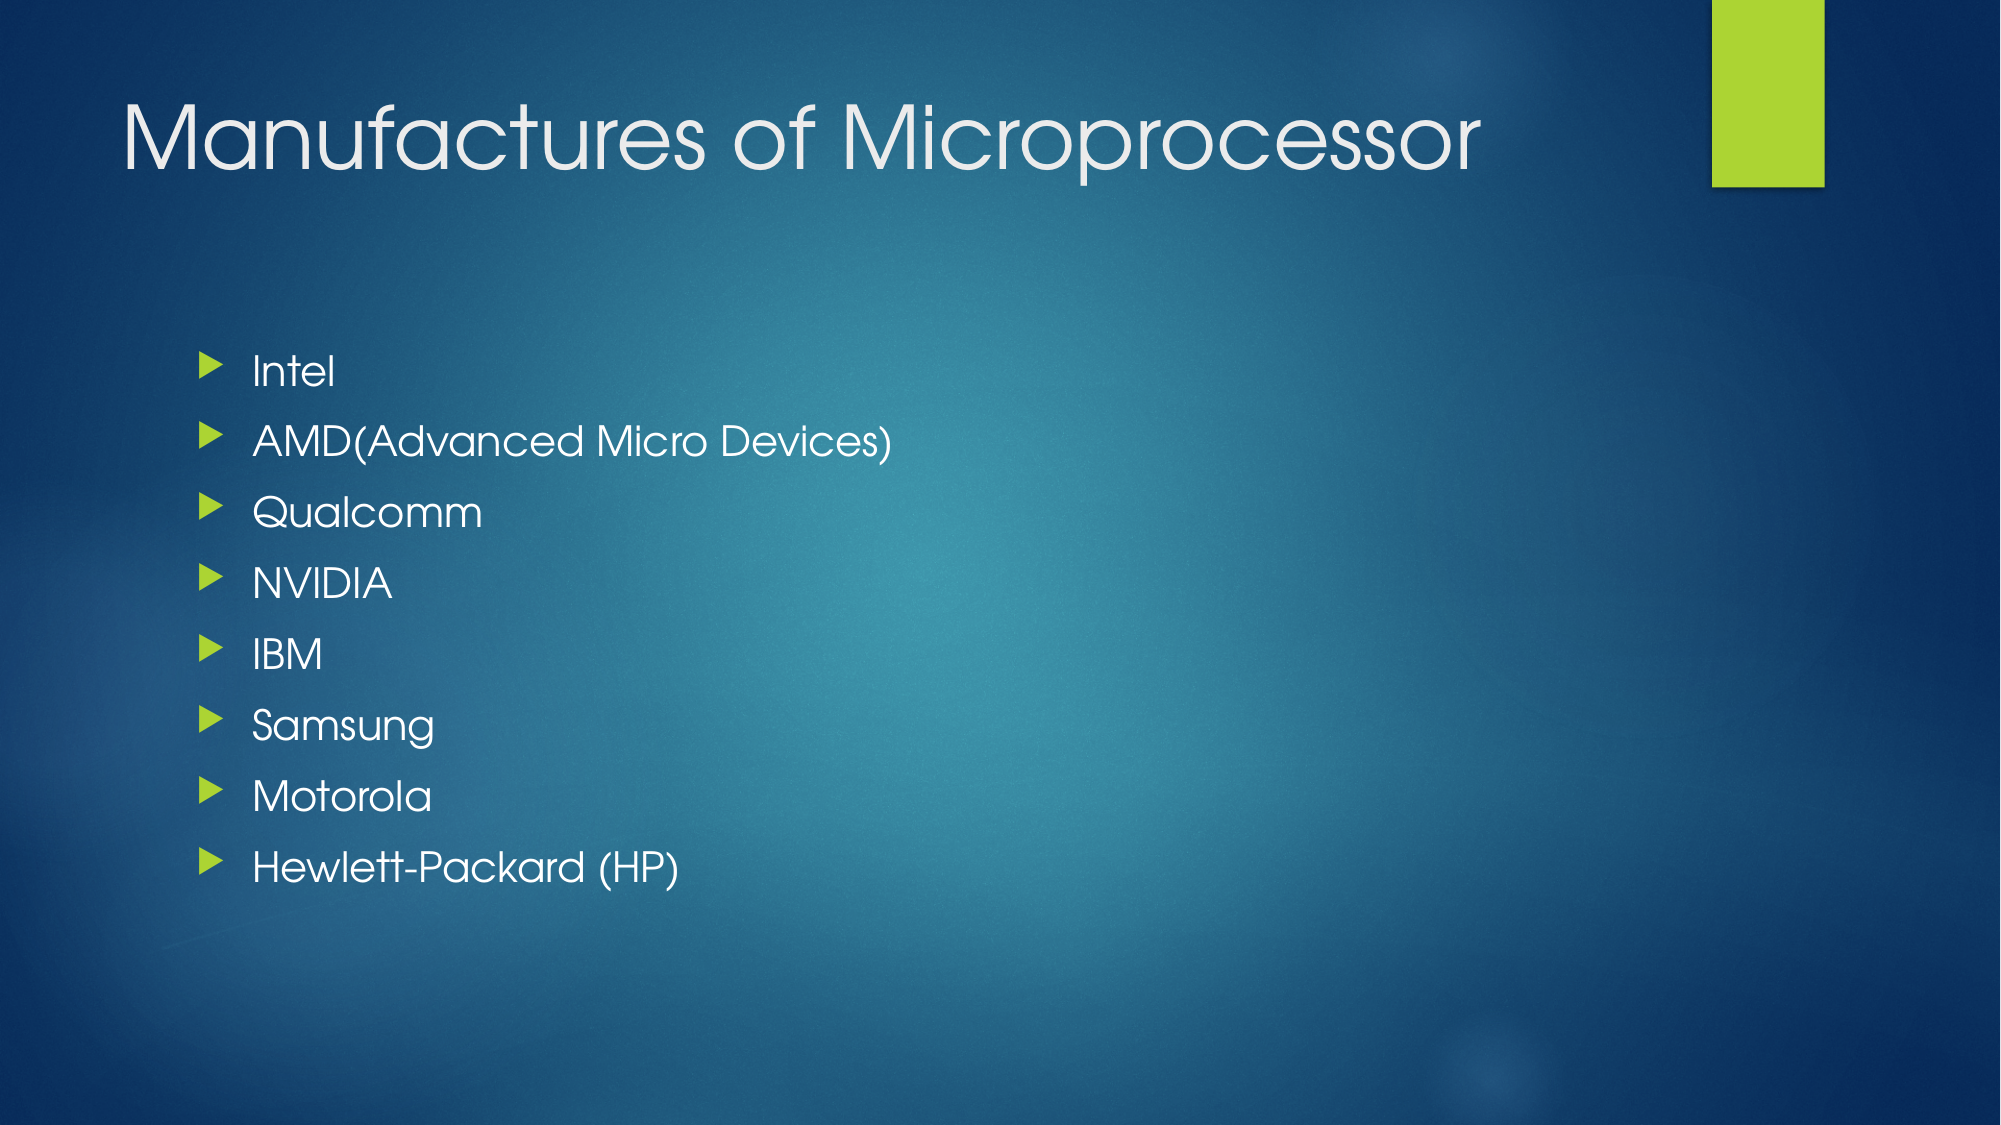

# Manufactures of Microprocessor
Intel
AMD(Advanced Micro Devices)
Qualcomm
NVIDIA
IBM
Samsung
Motorola
Hewlett-Packard (HP)